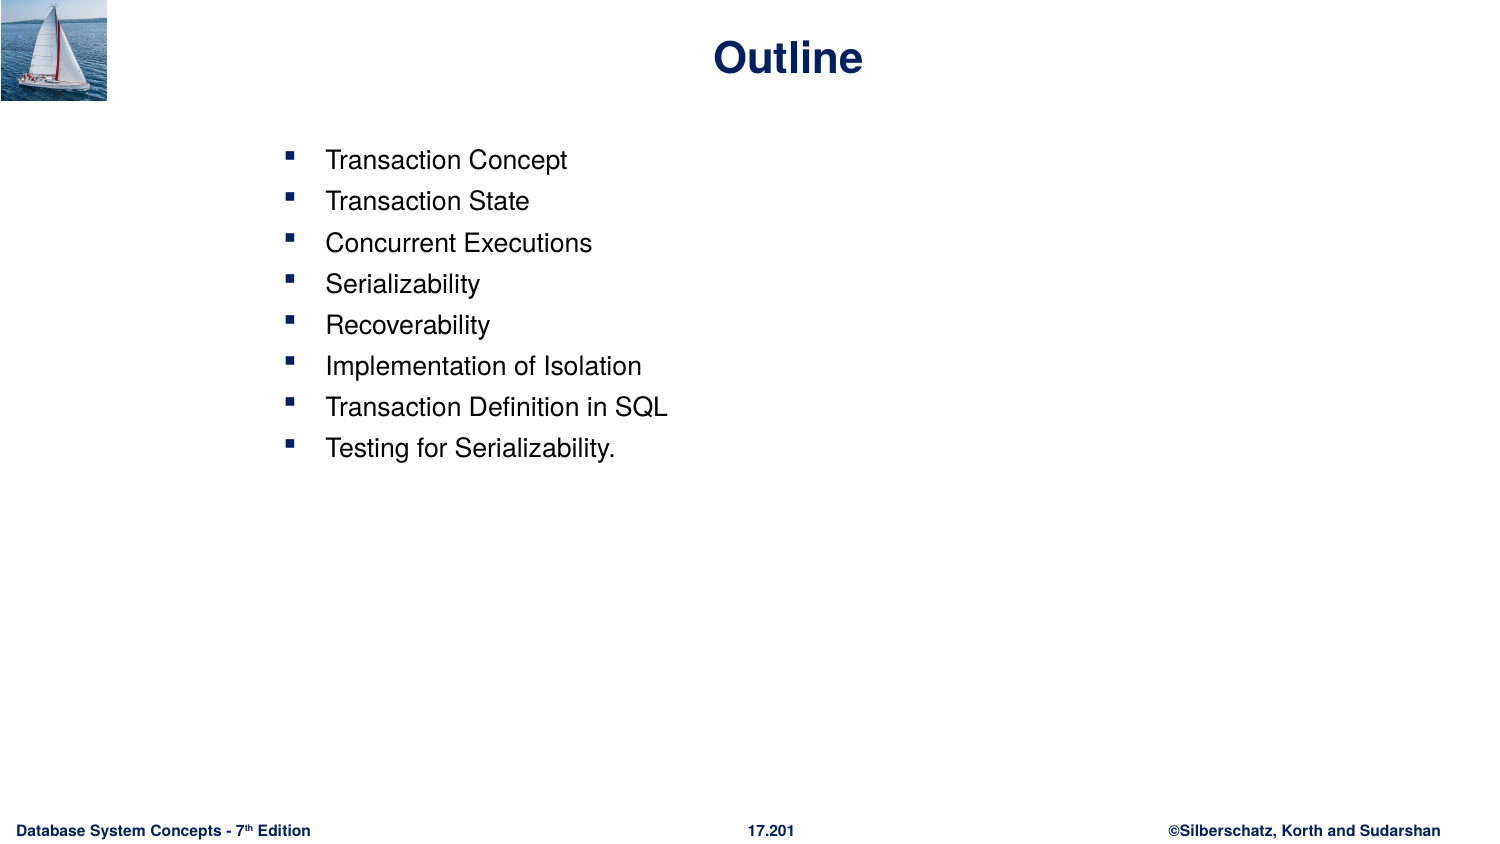

# Outline
Transaction Concept
Transaction State
Concurrent Executions
Serializability
Recoverability
Implementation of Isolation
Transaction Definition in SQL
Testing for Serializability.